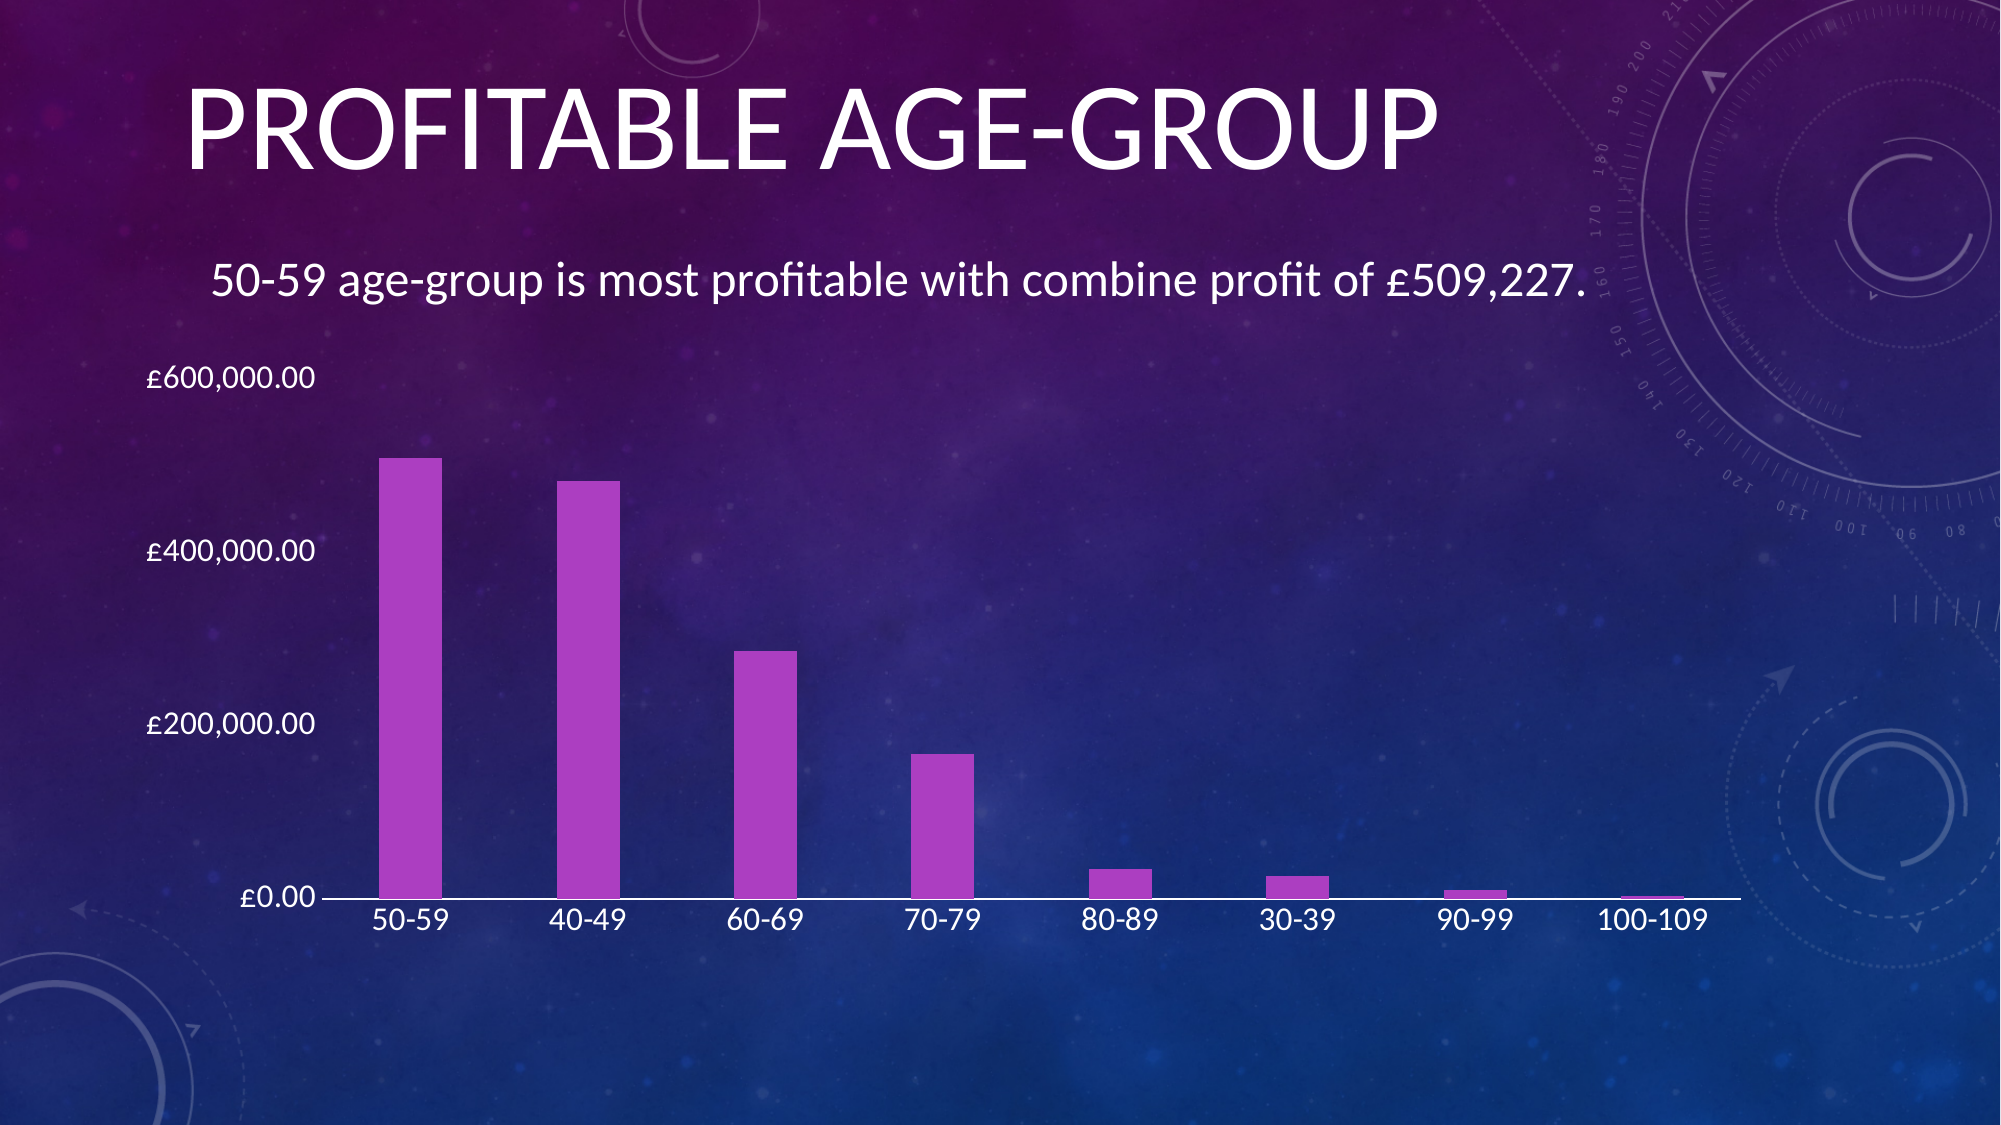

# Profitable age-group
50-59 age-group is most profitable with combine profit of £509,227.

### Chart

| Category | Total |
|---|---|
| 50-59 | 509226.5199999998 |
| 40-49 | 482949.18999999936 |
| 60-69 | 286102.7500000001 |
| 70-79 | 167504.07999999993 |
| 80-89 | 34843.269999999975 |
| 30-39 | 26754.74 |
| 90-99 | 11171.29 |
| 100-109 | 3216.1400000000003 |